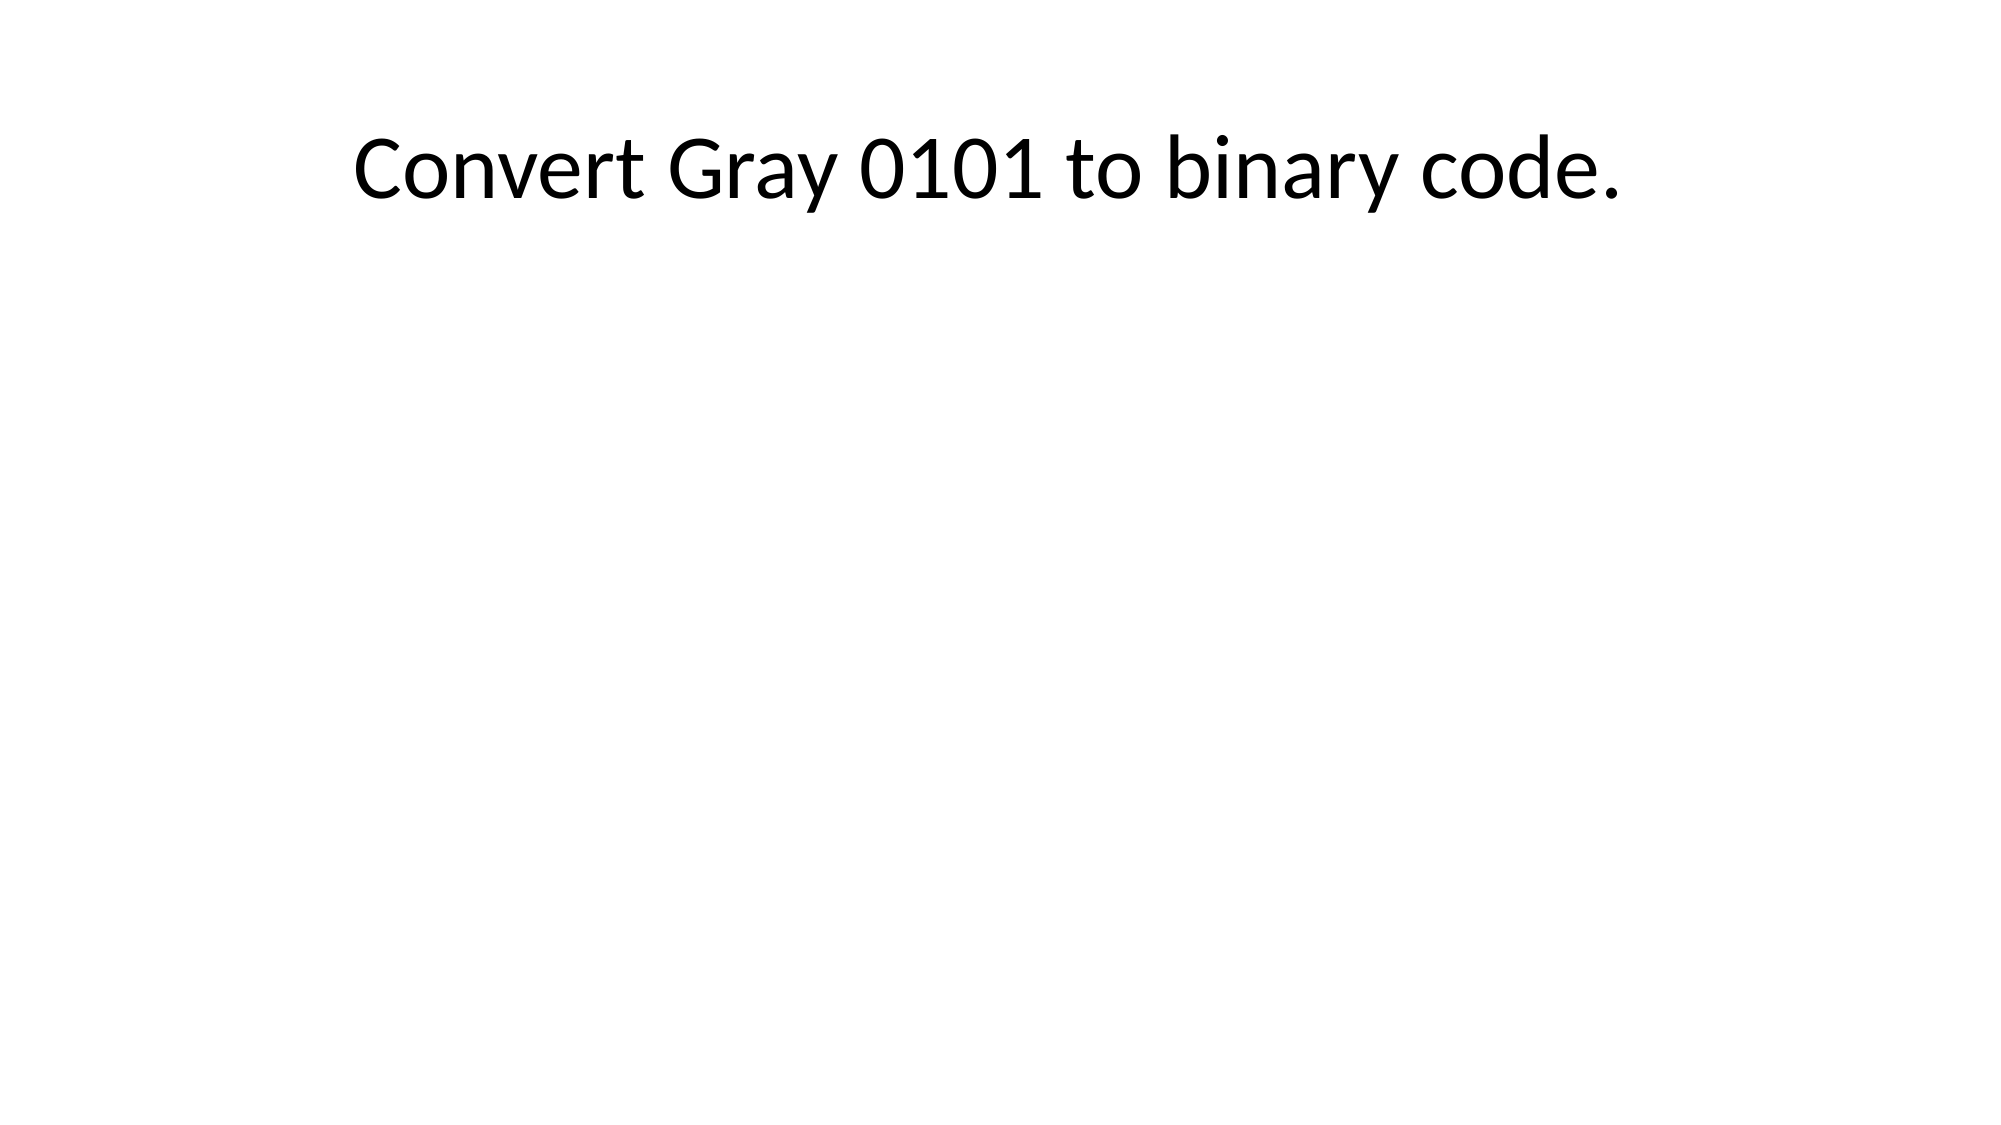

# Convert Gray 0101 to binary code.